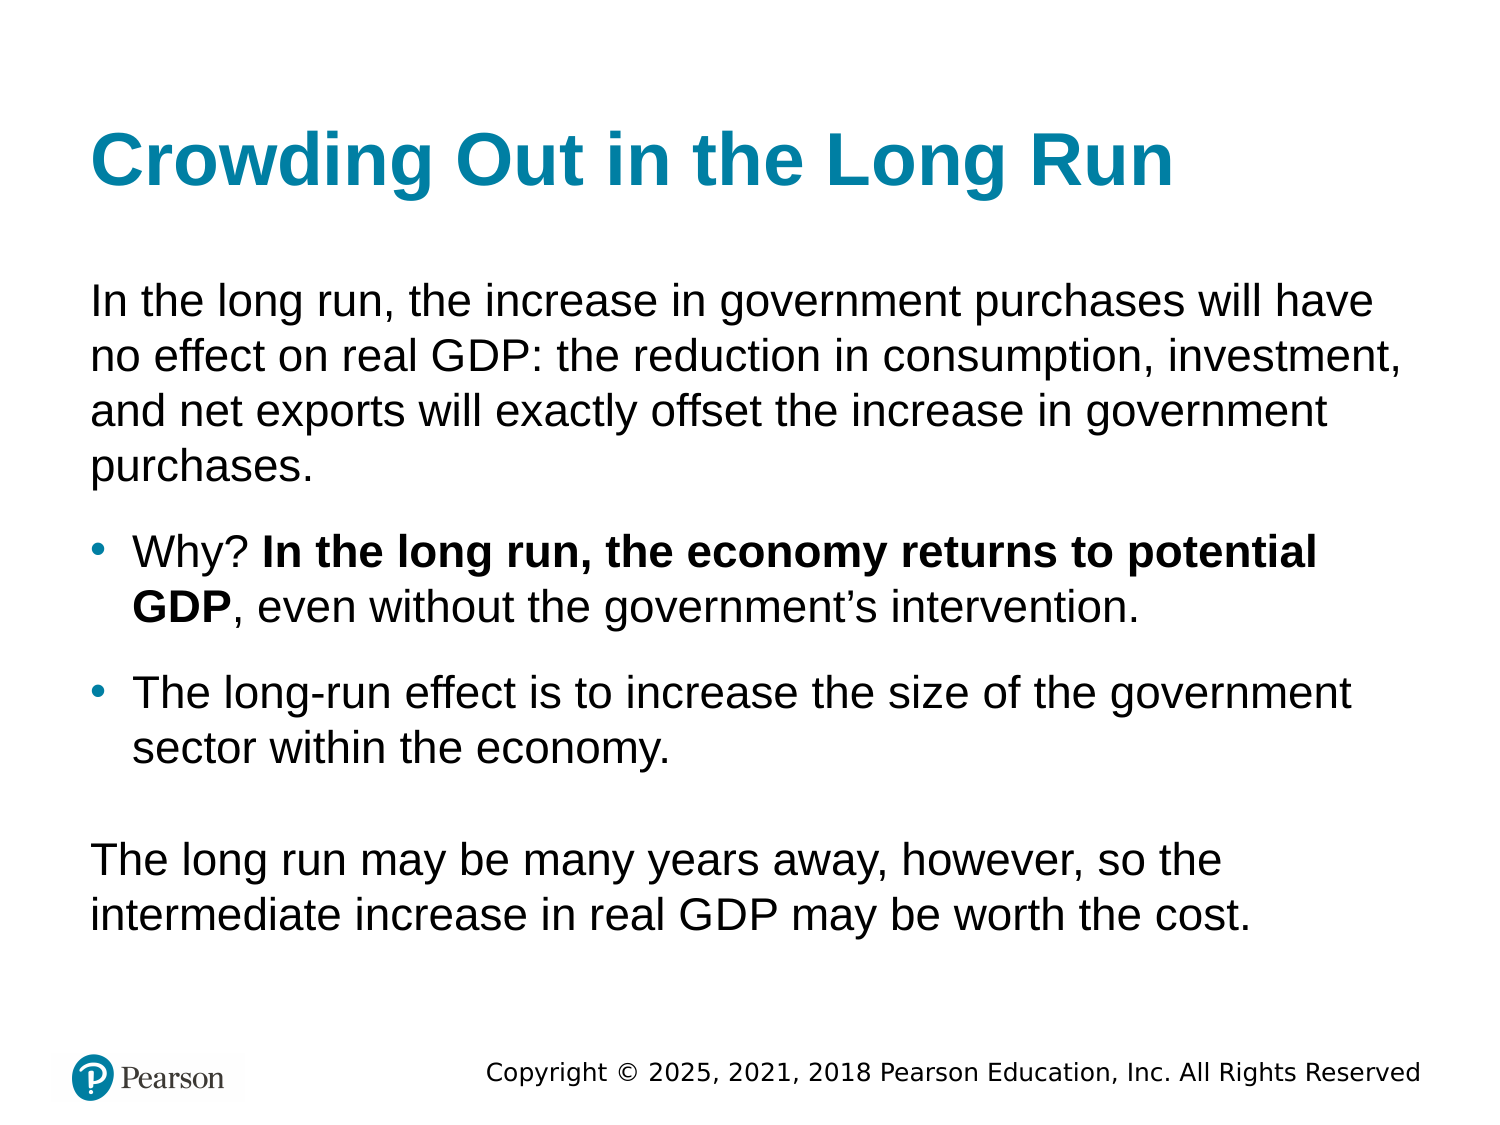

# Crowding Out in the Long Run
In the long run, the increase in government purchases will have no effect on real G D P: the reduction in consumption, investment, and net exports will exactly offset the increase in government purchases.
Why? In the long run, the economy returns to potential
G D P, even without the government’s intervention.
The long-run effect is to increase the size of the government sector within the economy.
The long run may be many years away, however, so the intermediate increase in real G D P may be worth the cost.